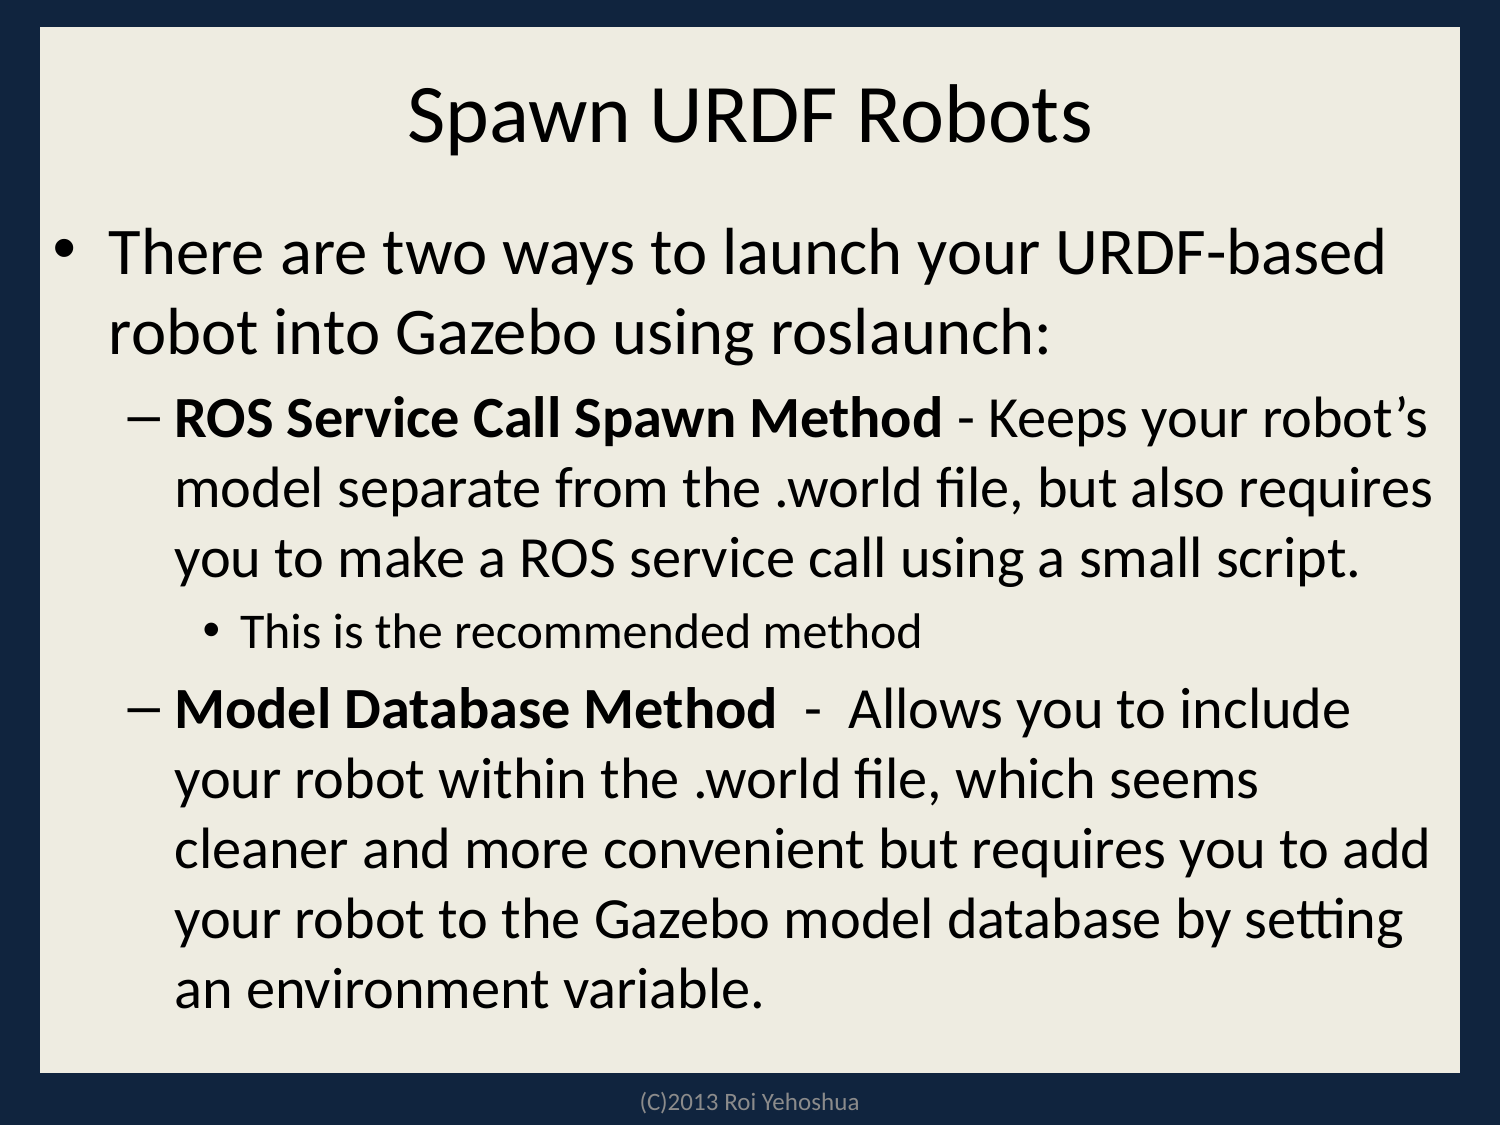

# Spawn URDF Robots
There are two ways to launch your URDF-based robot into Gazebo using roslaunch:
ROS Service Call Spawn Method - Keeps your robot’s model separate from the .world file, but also requires you to make a ROS service call using a small script.
This is the recommended method
Model Database Method  -  Allows you to include your robot within the .world file, which seems cleaner and more convenient but requires you to add your robot to the Gazebo model database by setting an environment variable.

(C)2013 Roi Yehoshua